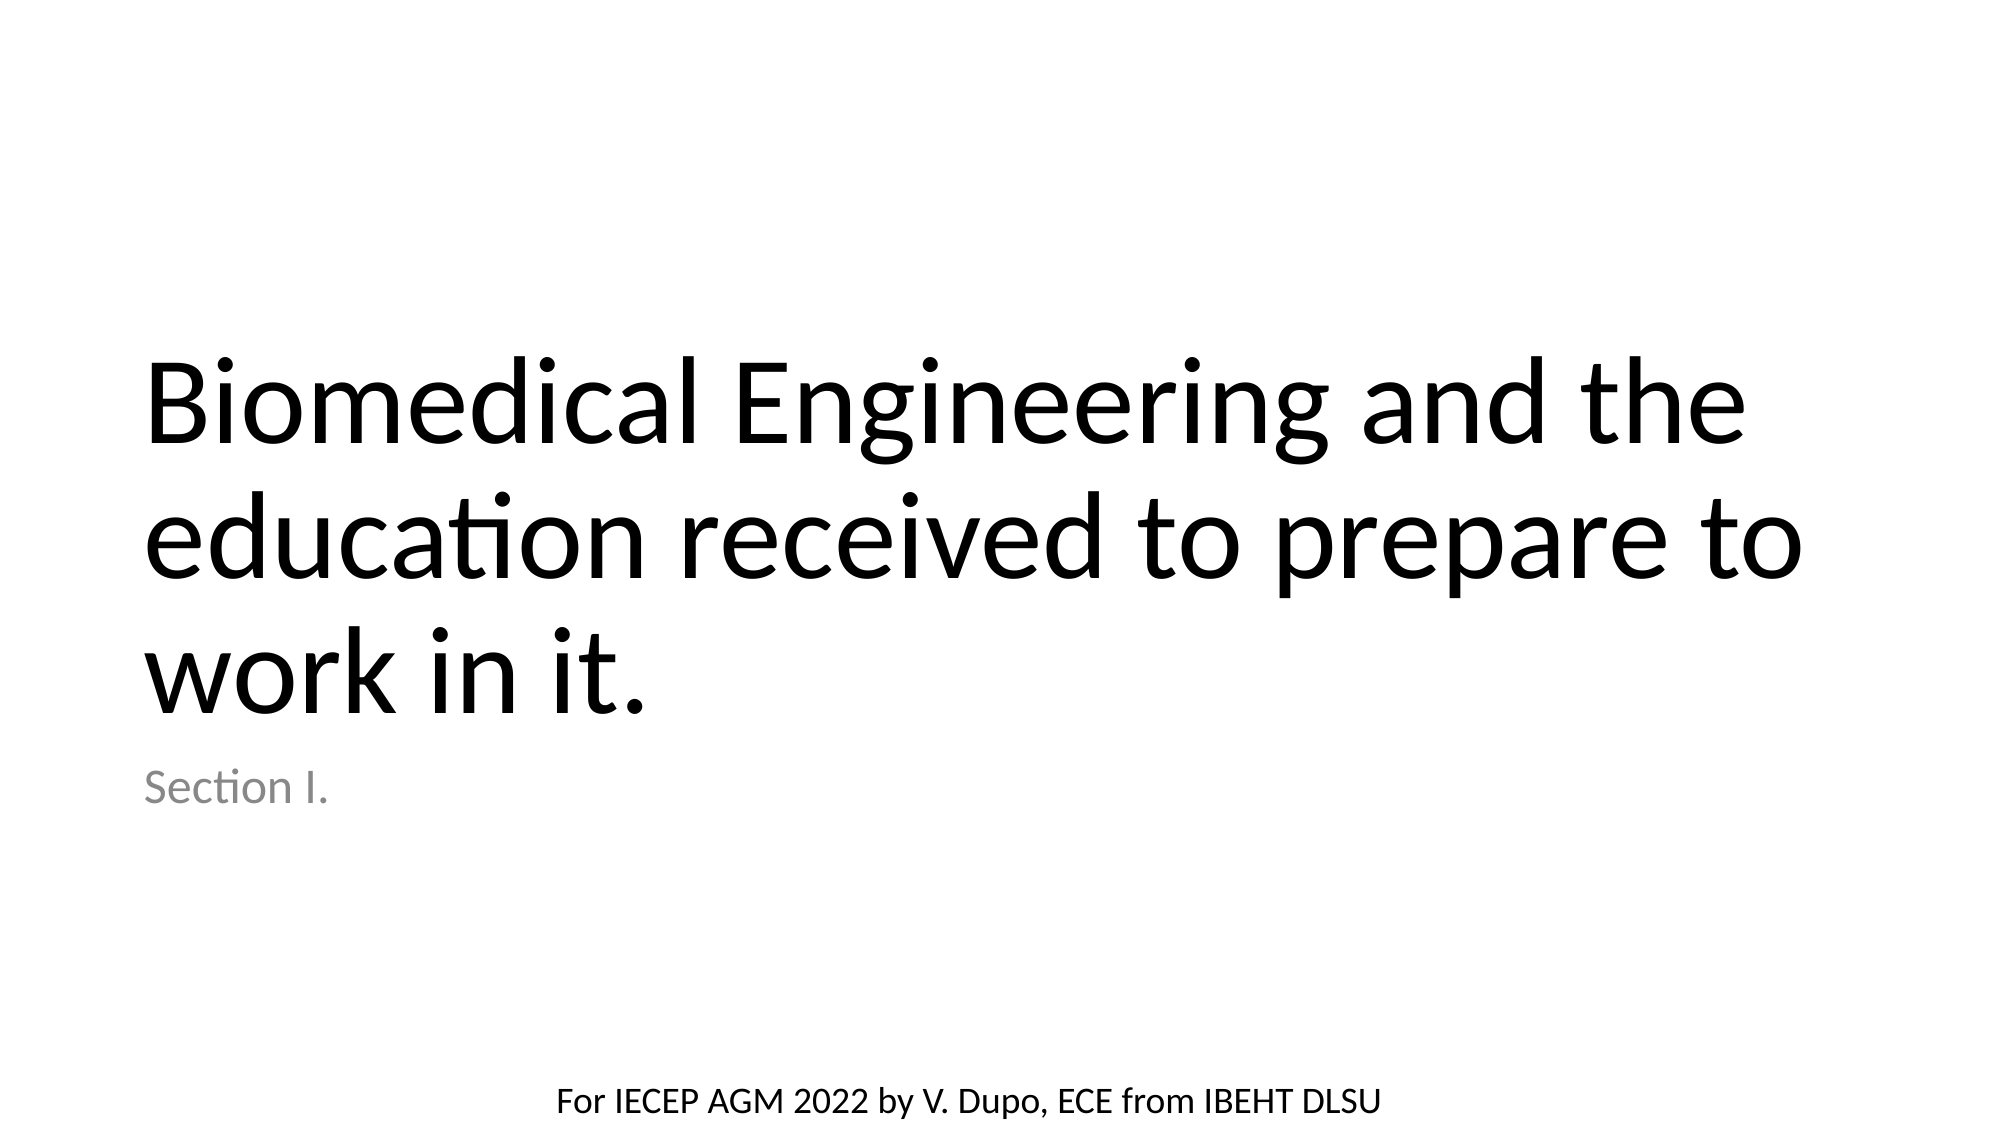

# Biomedical Engineering and the education received to prepare to work in it.
Section I.
For IECEP AGM 2022 by V. Dupo, ECE from IBEHT DLSU